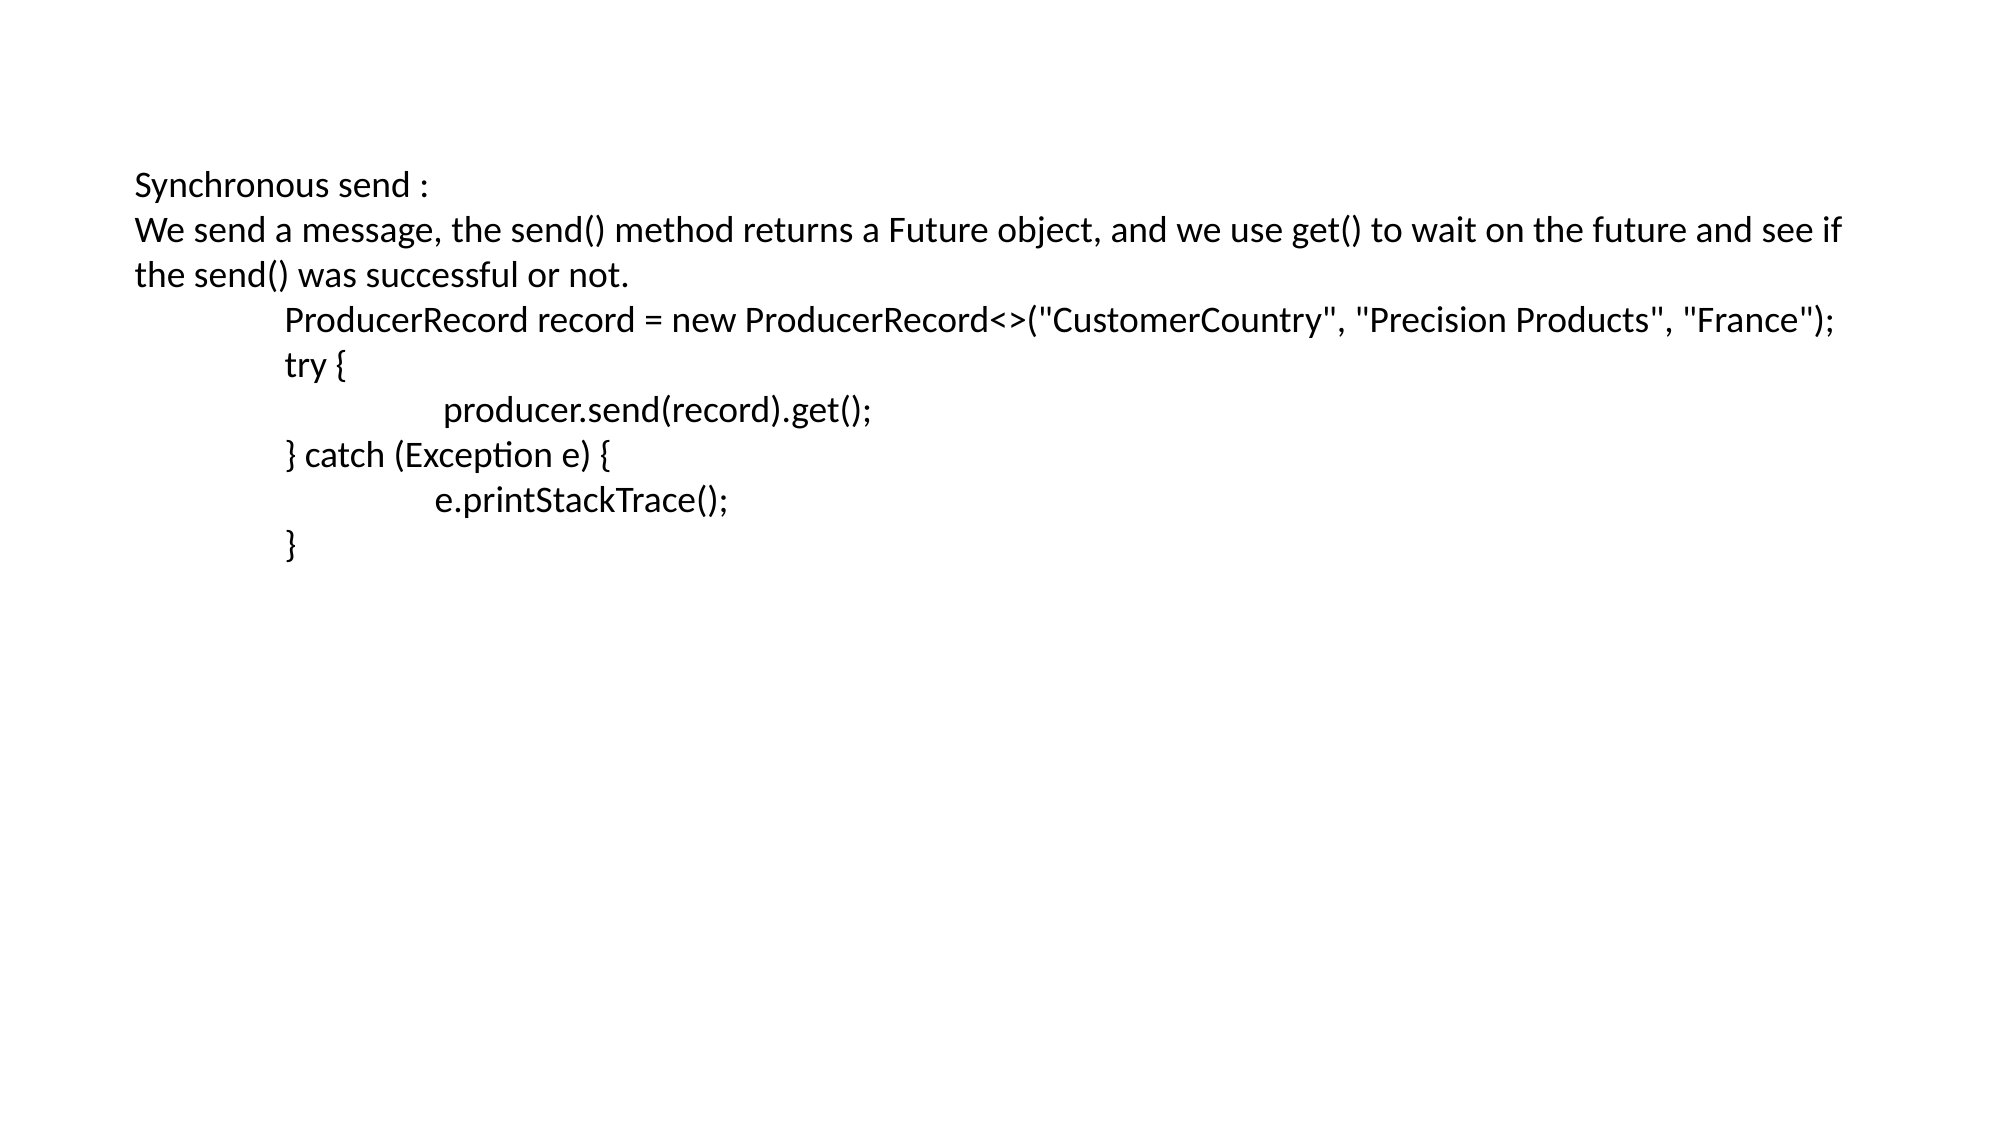

Synchronous send :
We send a message, the send() method returns a Future object, and we use get() to wait on the future and see if the send() was successful or not.
	ProducerRecord record = new ProducerRecord<>("CustomerCountry", "Precision Products", "France");
	try {
		 producer.send(record).get();
	} catch (Exception e) {
		e.printStackTrace();
	}